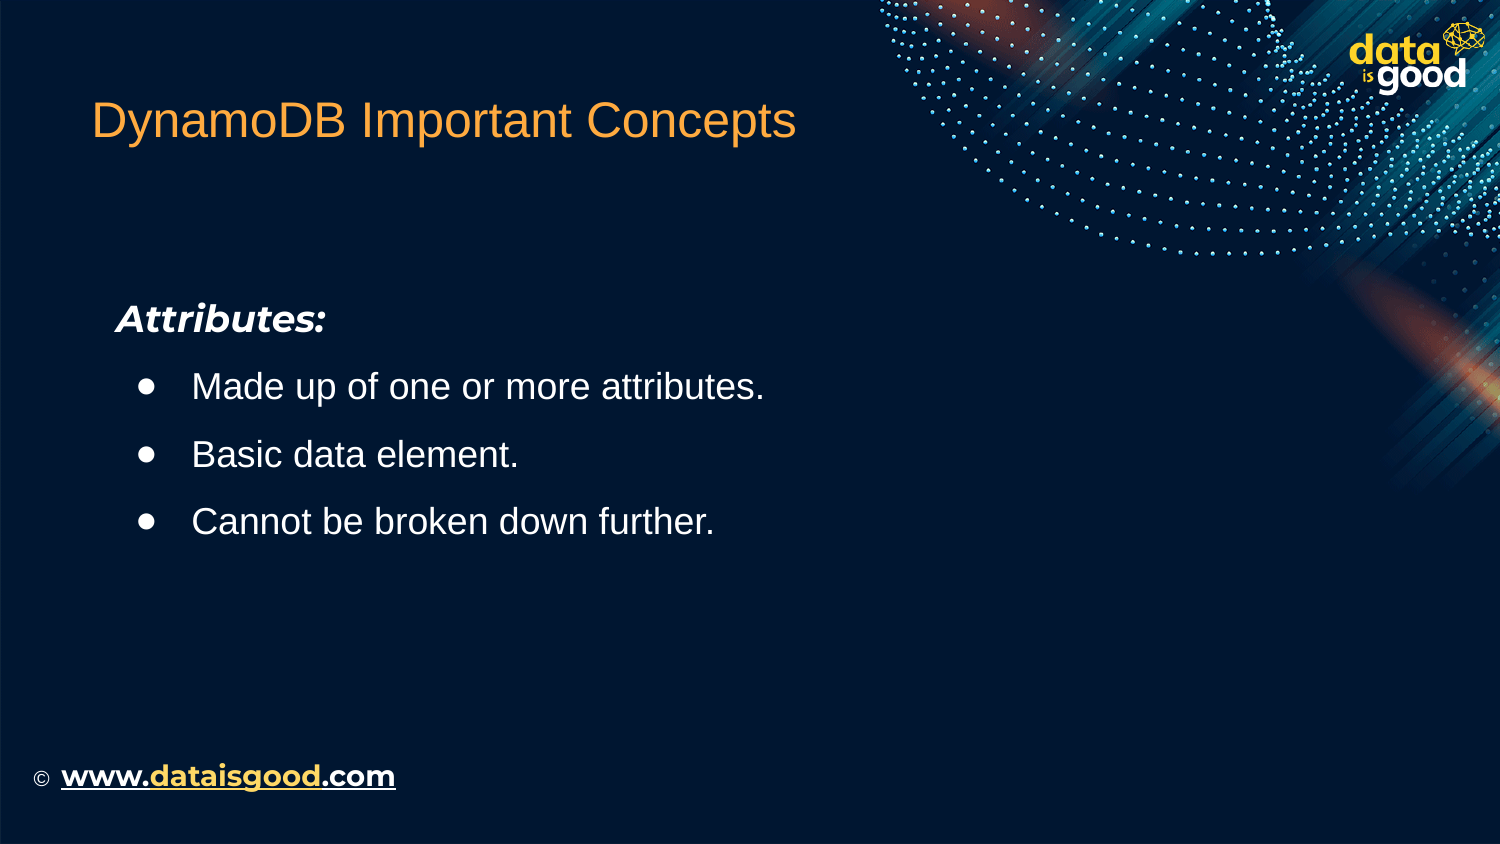

# DynamoDB Important Concepts
Attributes:
Made up of one or more attributes.
Basic data element.
Cannot be broken down further.